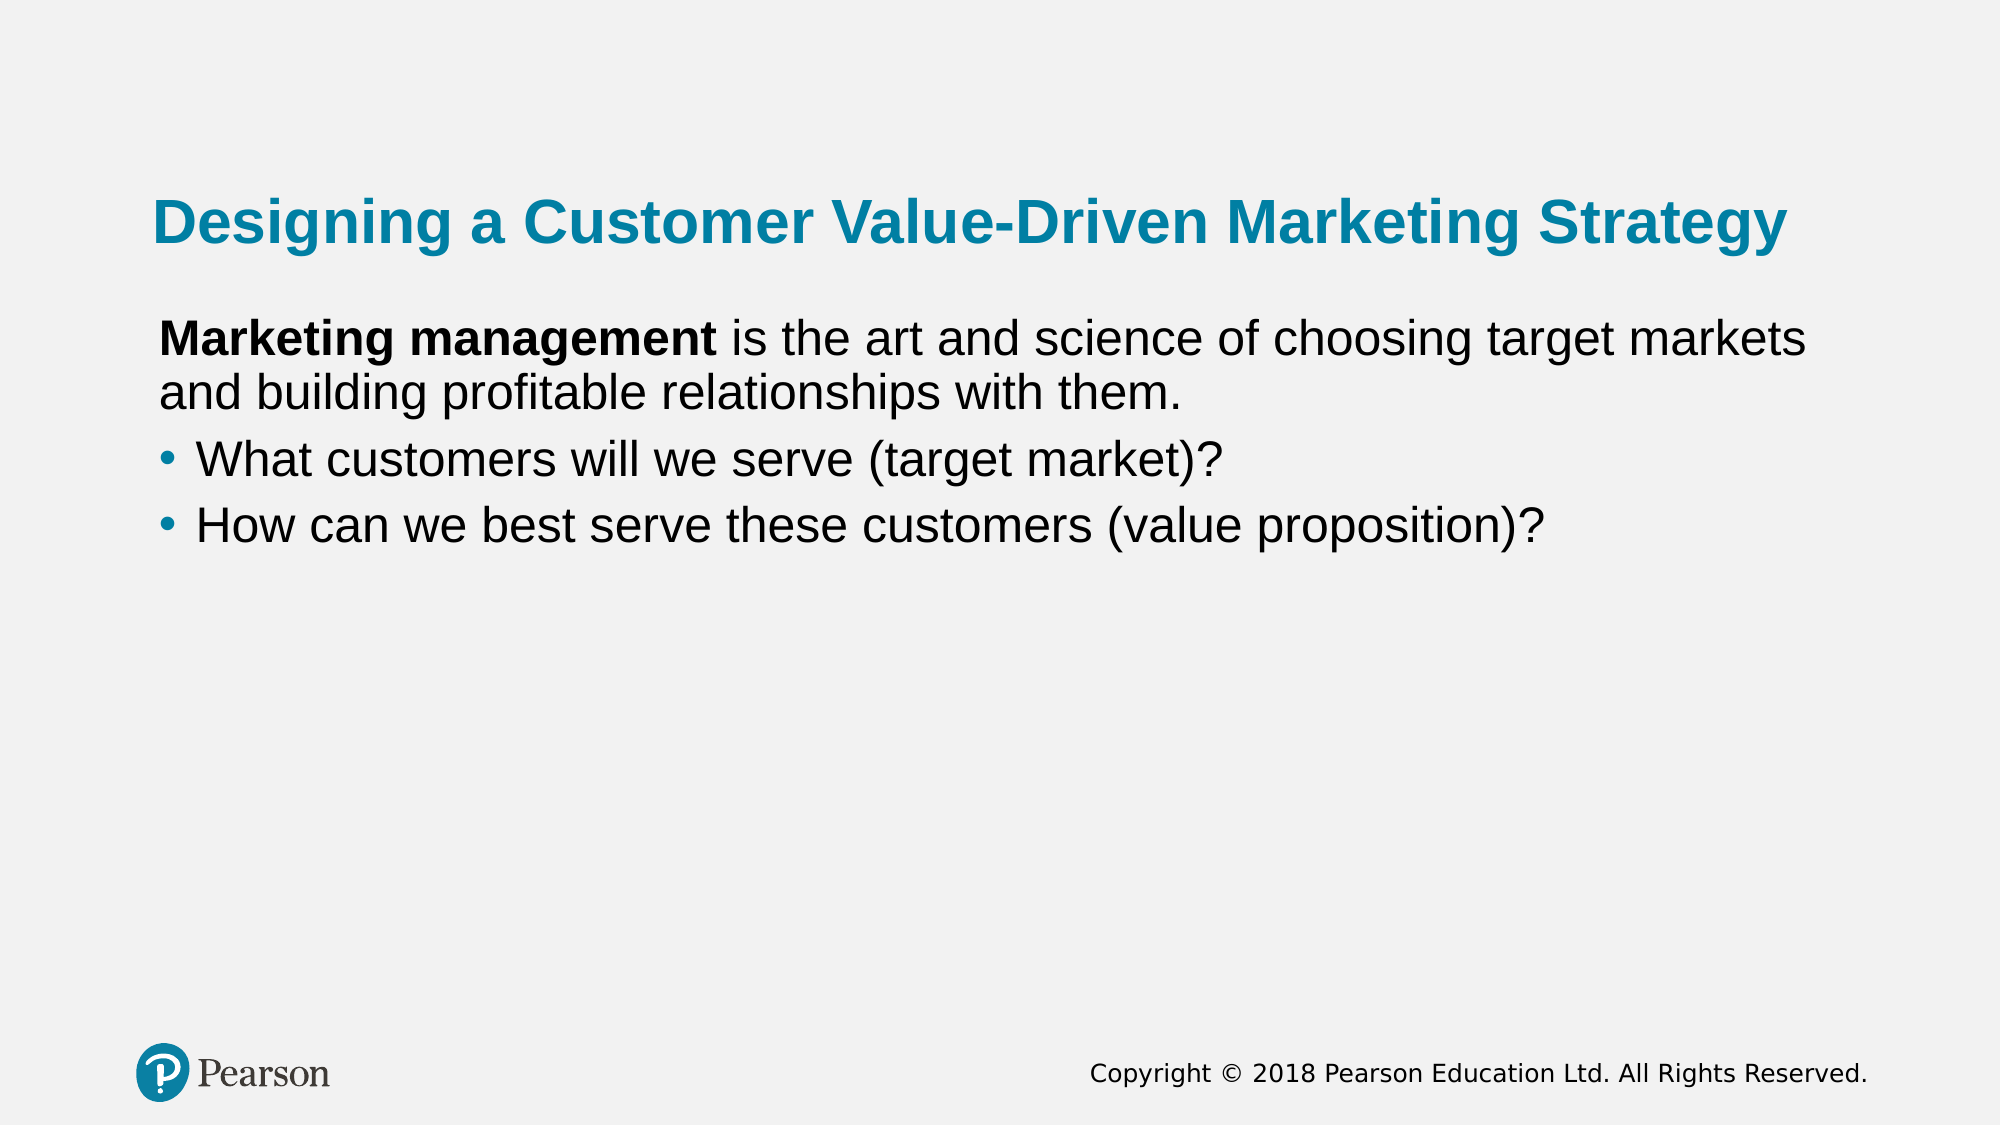

# Designing a Customer Value-Driven Marketing Strategy
Marketing management is the art and science of choosing target markets  and building profitable relationships with them.
What customers will we serve (target market)?
How can we best serve these customers (value proposition)?